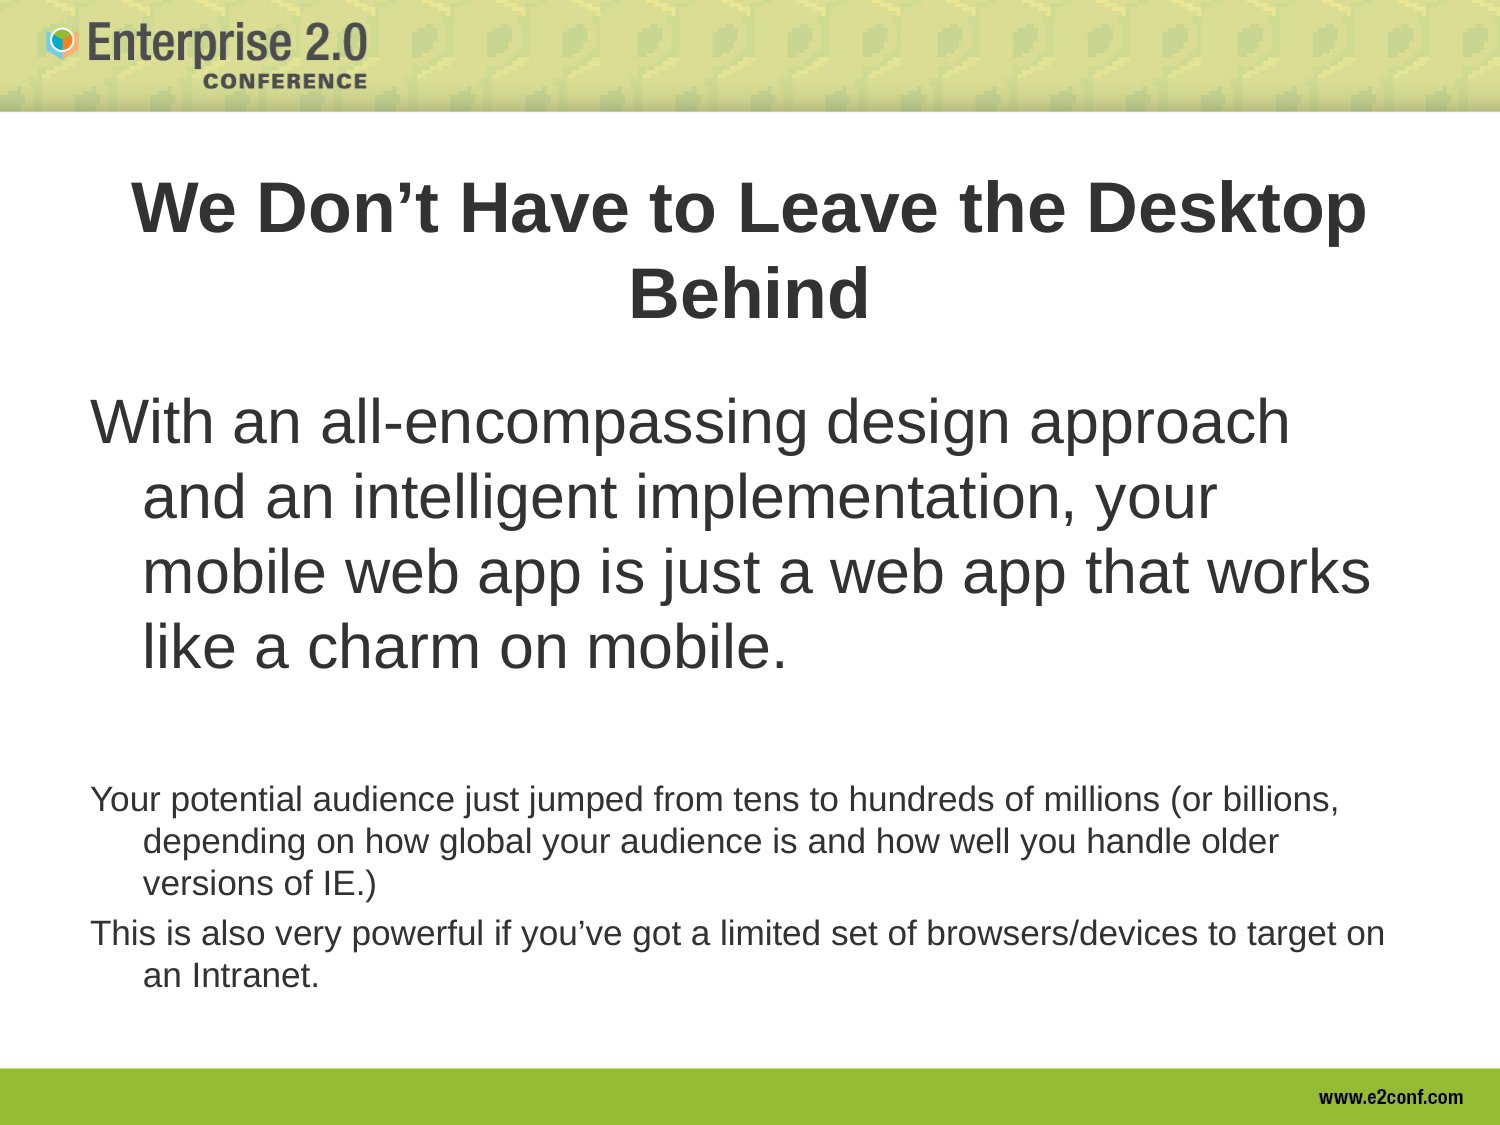

# We Don’t Have to Leave the Desktop Behind
With an all-encompassing design approach and an intelligent implementation, your mobile web app is just a web app that works like a charm on mobile.

Your potential audience just jumped from tens to hundreds of millions (or billions, depending on how global your audience is and how well you handle older versions of IE.)
This is also very powerful if you’ve got a limited set of browsers/devices to target on an Intranet.